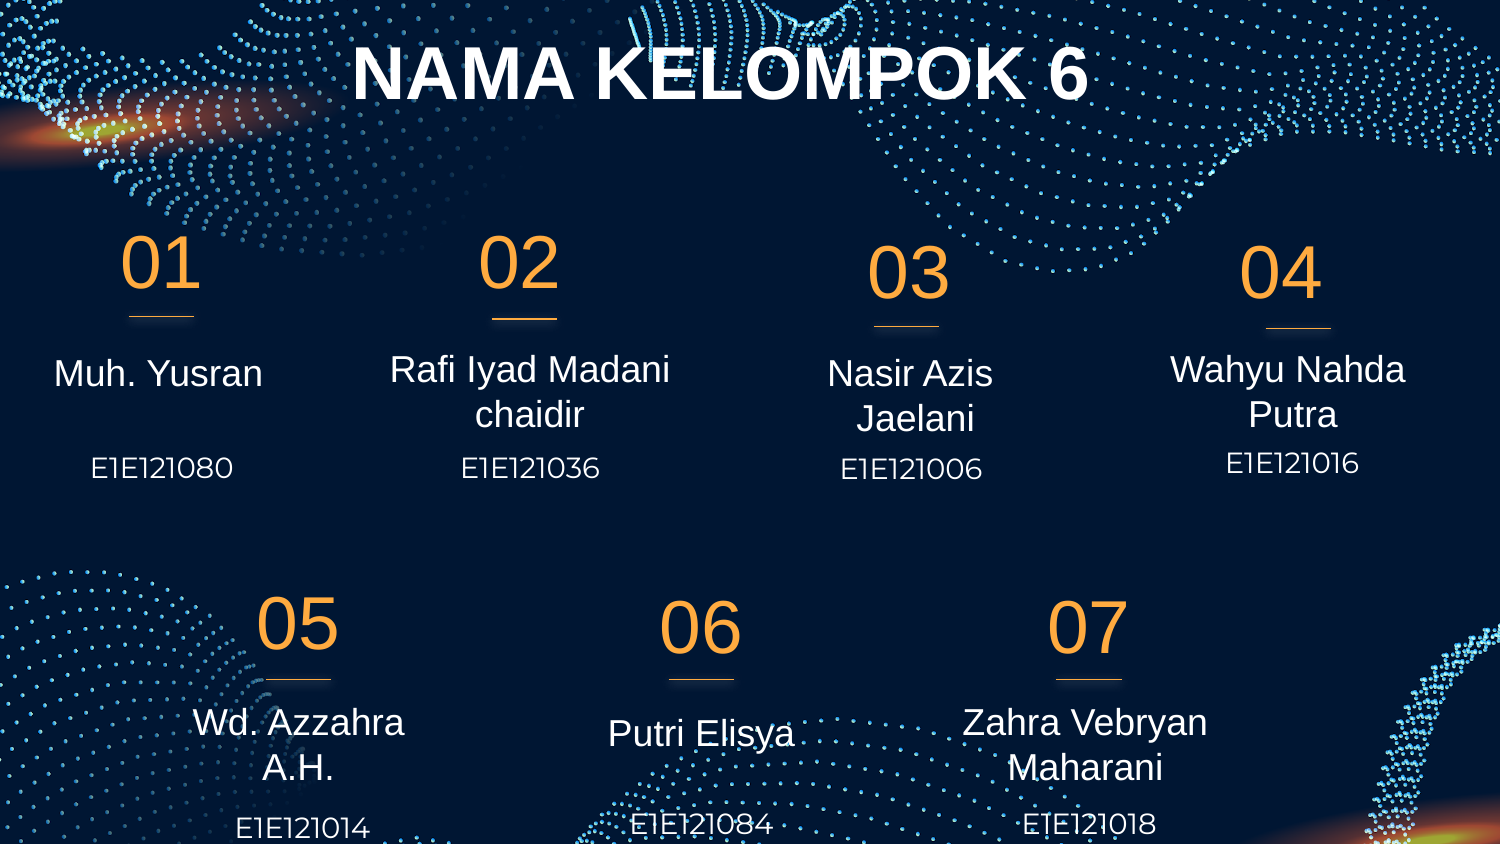

NAMA KELOMPOK 6
01
02
03
04
Muh. Yusran
Wahyu Nahda
Putra
# Rafi Iyad Madani chaidir
Nasir Azis
Jaelani
E1E121016
E1E121036
E1E121080
E1E121006
05
06
07
Putri Elisya
Wd. Azzahra A.H.
Zahra Vebryan
Maharani
E1E121084
E1E121018
E1E121014